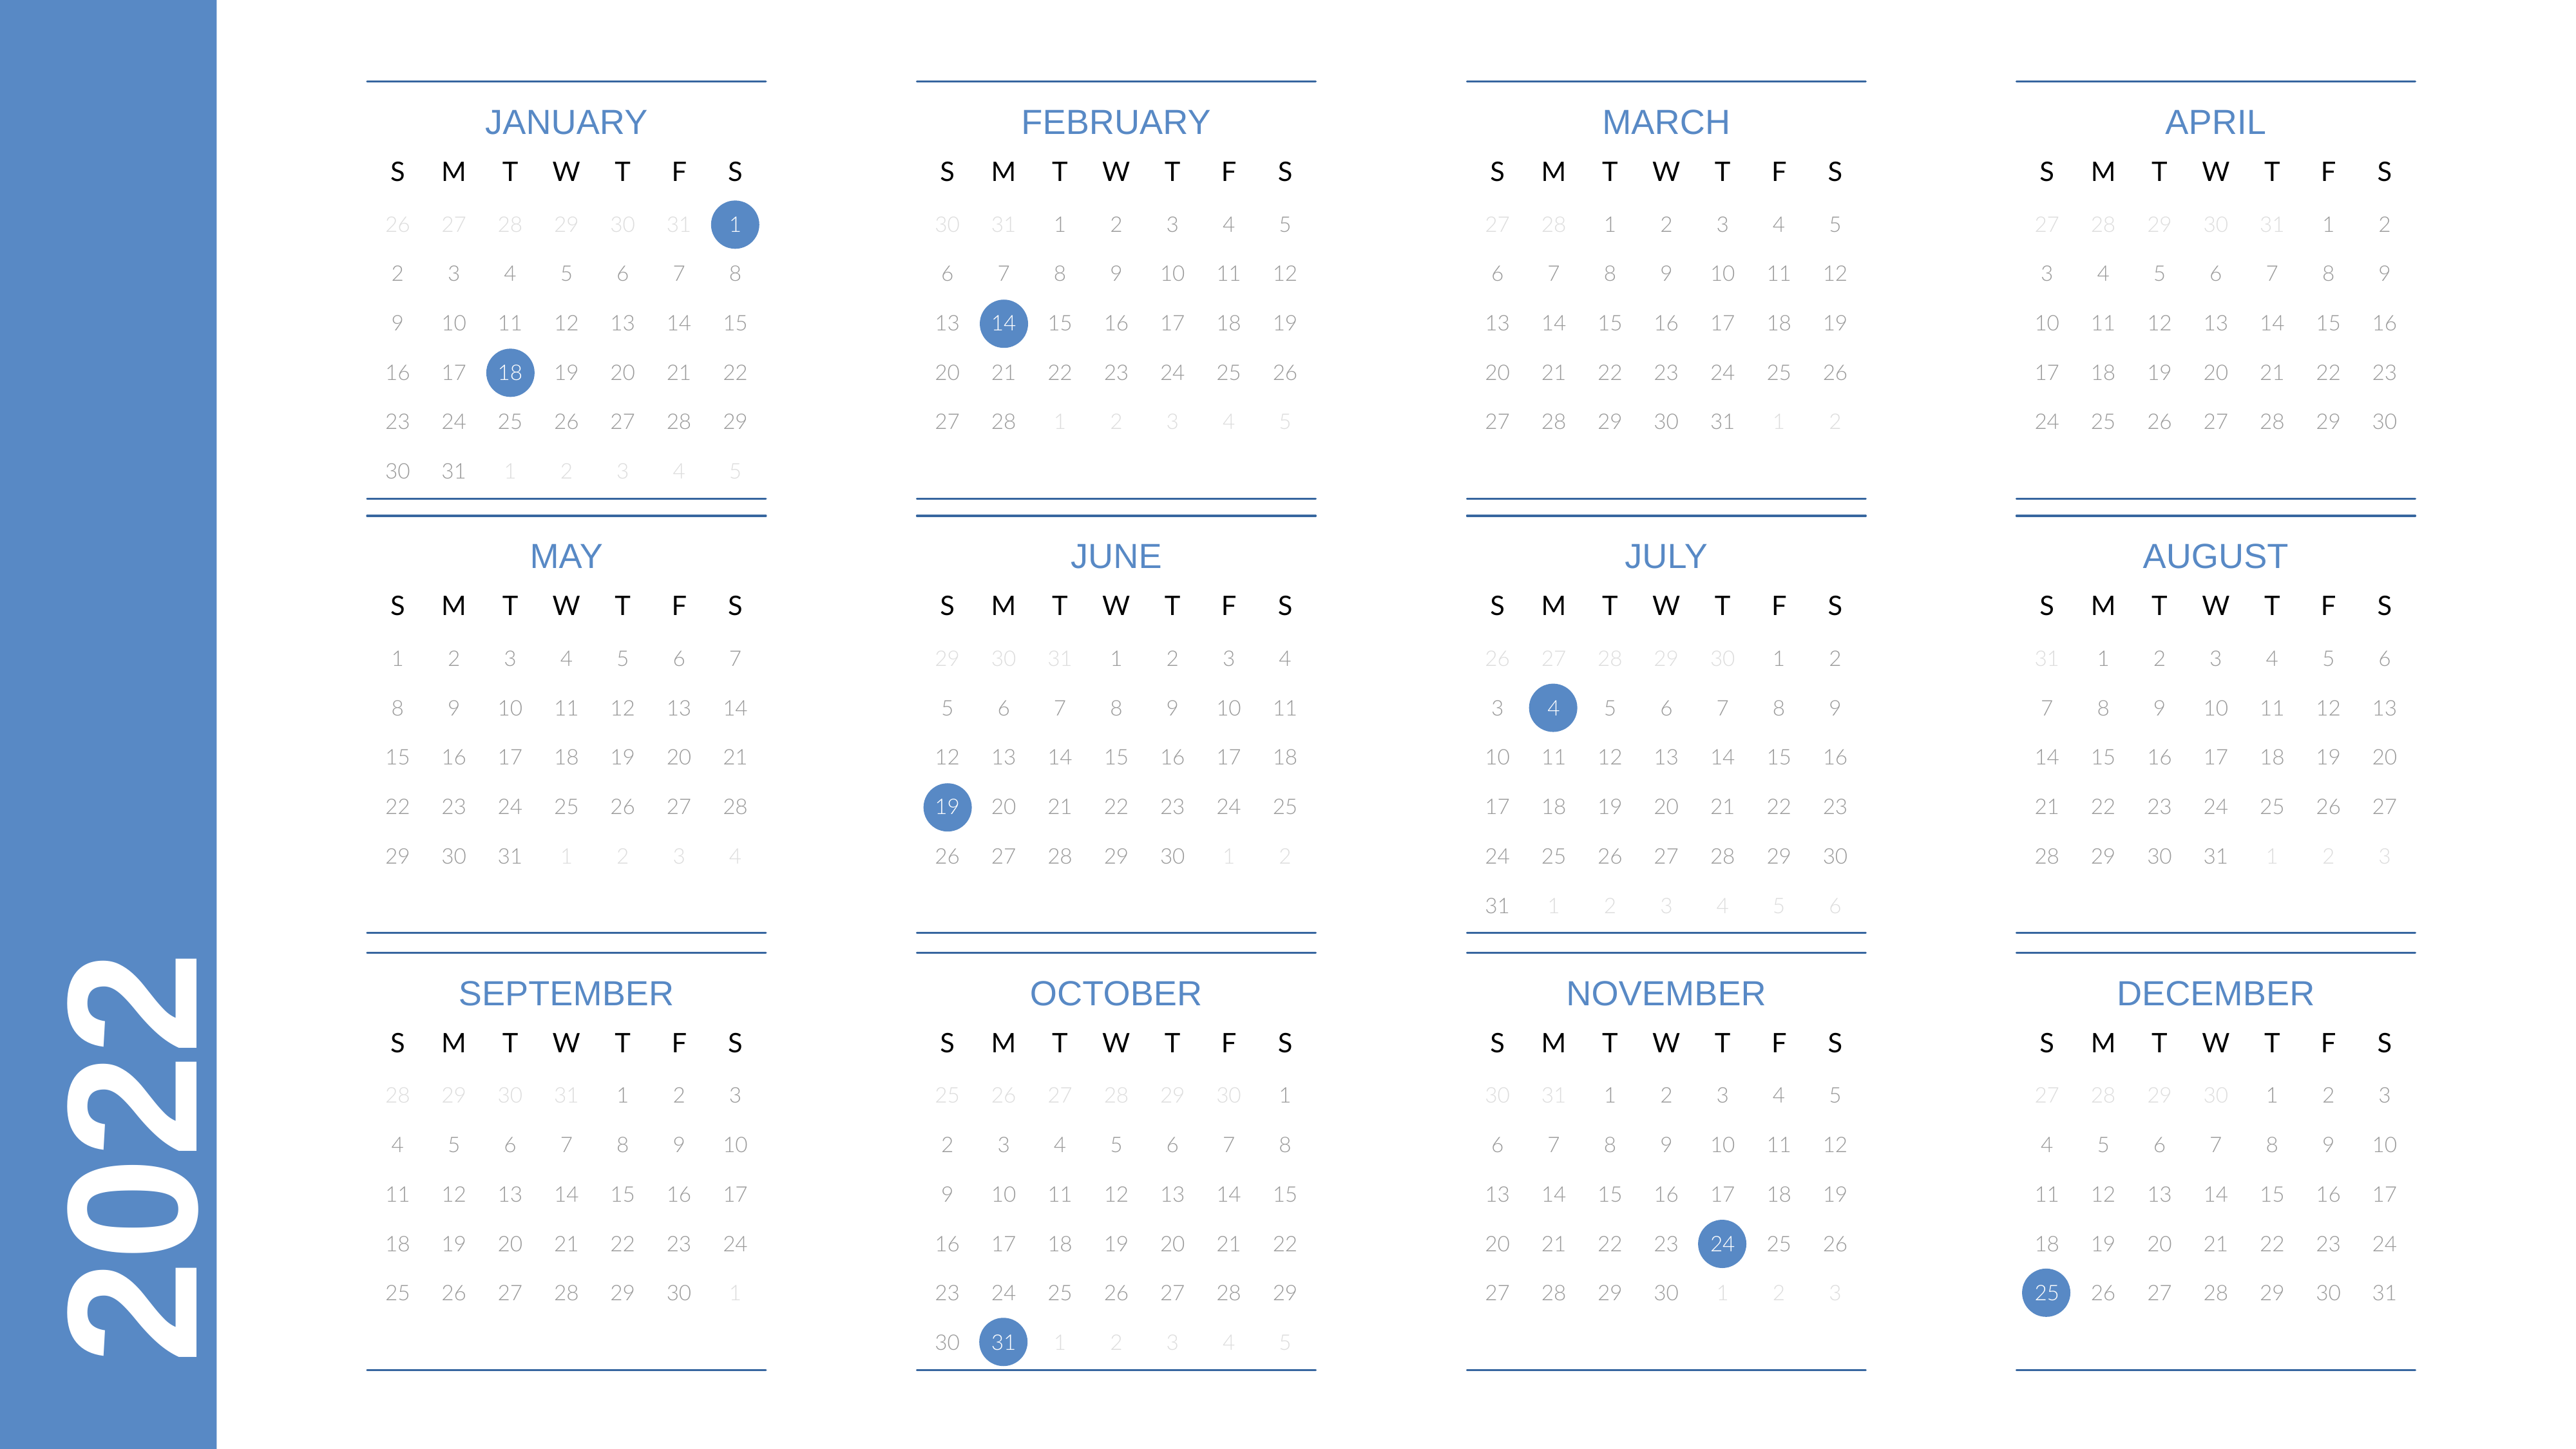

2022
JANUARY
FEBRUARY
MARCH
APRIL
S
M
T
W
T
F
S
S
M
T
W
T
F
S
S
M
T
W
T
F
S
S
M
T
W
T
F
S

26
27
28
29
30
31
1
30
31
1
2
3
4
5
27
28
1
2
3
4
5
27
28
29
30
31
1
2
2
3
4
5
6
7
8
6
7
8
9
10
11
12
6
7
8
9
10
11
12
3
4
5
6
7
8
9

9
10
11
12
13
14
15
13
14
15
16
17
18
19
13
14
15
16
17
18
19
10
11
12
13
14
15
16

16
17
18
19
20
21
22
20
21
22
23
24
25
26
20
21
22
23
24
25
26
17
18
19
20
21
22
23
23
24
25
26
27
28
29
27
28
1
2
3
4
5
27
28
29
30
31
1
2
24
25
26
27
28
29
30
30
31
1
2
3
4
5
MAY
JUNE
JULY
AUGUST
S
M
T
W
T
F
S
S
M
T
W
T
F
S
S
M
T
W
T
F
S
S
M
T
W
T
F
S
1
2
3
4
5
6
7
29
30
31
1
2
3
4
26
27
28
29
30
1
2
31
1
2
3
4
5
6

8
9
10
11
12
13
14
5
6
7
8
9
10
11
3
4
5
6
7
8
9
7
8
9
10
11
12
13
15
16
17
18
19
20
21
12
13
14
15
16
17
18
10
11
12
13
14
15
16
14
15
16
17
18
19
20

22
23
24
25
26
27
28
19
20
21
22
23
24
25
17
18
19
20
21
22
23
21
22
23
24
25
26
27
29
30
31
1
2
3
4
26
27
28
29
30
1
2
24
25
26
27
28
29
30
28
29
30
31
1
2
3
31
1
2
3
4
5
6
SEPTEMBER
OCTOBER
NOVEMBER
DECEMBER
S
M
T
W
T
F
S
S
M
T
W
T
F
S
S
M
T
W
T
F
S
S
M
T
W
T
F
S
28
29
30
31
1
2
3
25
26
27
28
29
30
1
30
31
1
2
3
4
5
27
28
29
30
1
2
3
4
5
6
7
8
9
10
2
3
4
5
6
7
8
6
7
8
9
10
11
12
4
5
6
7
8
9
10
11
12
13
14
15
16
17
9
10
11
12
13
14
15
13
14
15
16
17
18
19
11
12
13
14
15
16
17

18
19
20
21
22
23
24
16
17
18
19
20
21
22
20
21
22
23
24
25
26
18
19
20
21
22
23
24

25
26
27
28
29
30
1
23
24
25
26
27
28
29
27
28
29
30
1
2
3
25
26
27
28
29
30
31

30
31
1
2
3
4
5